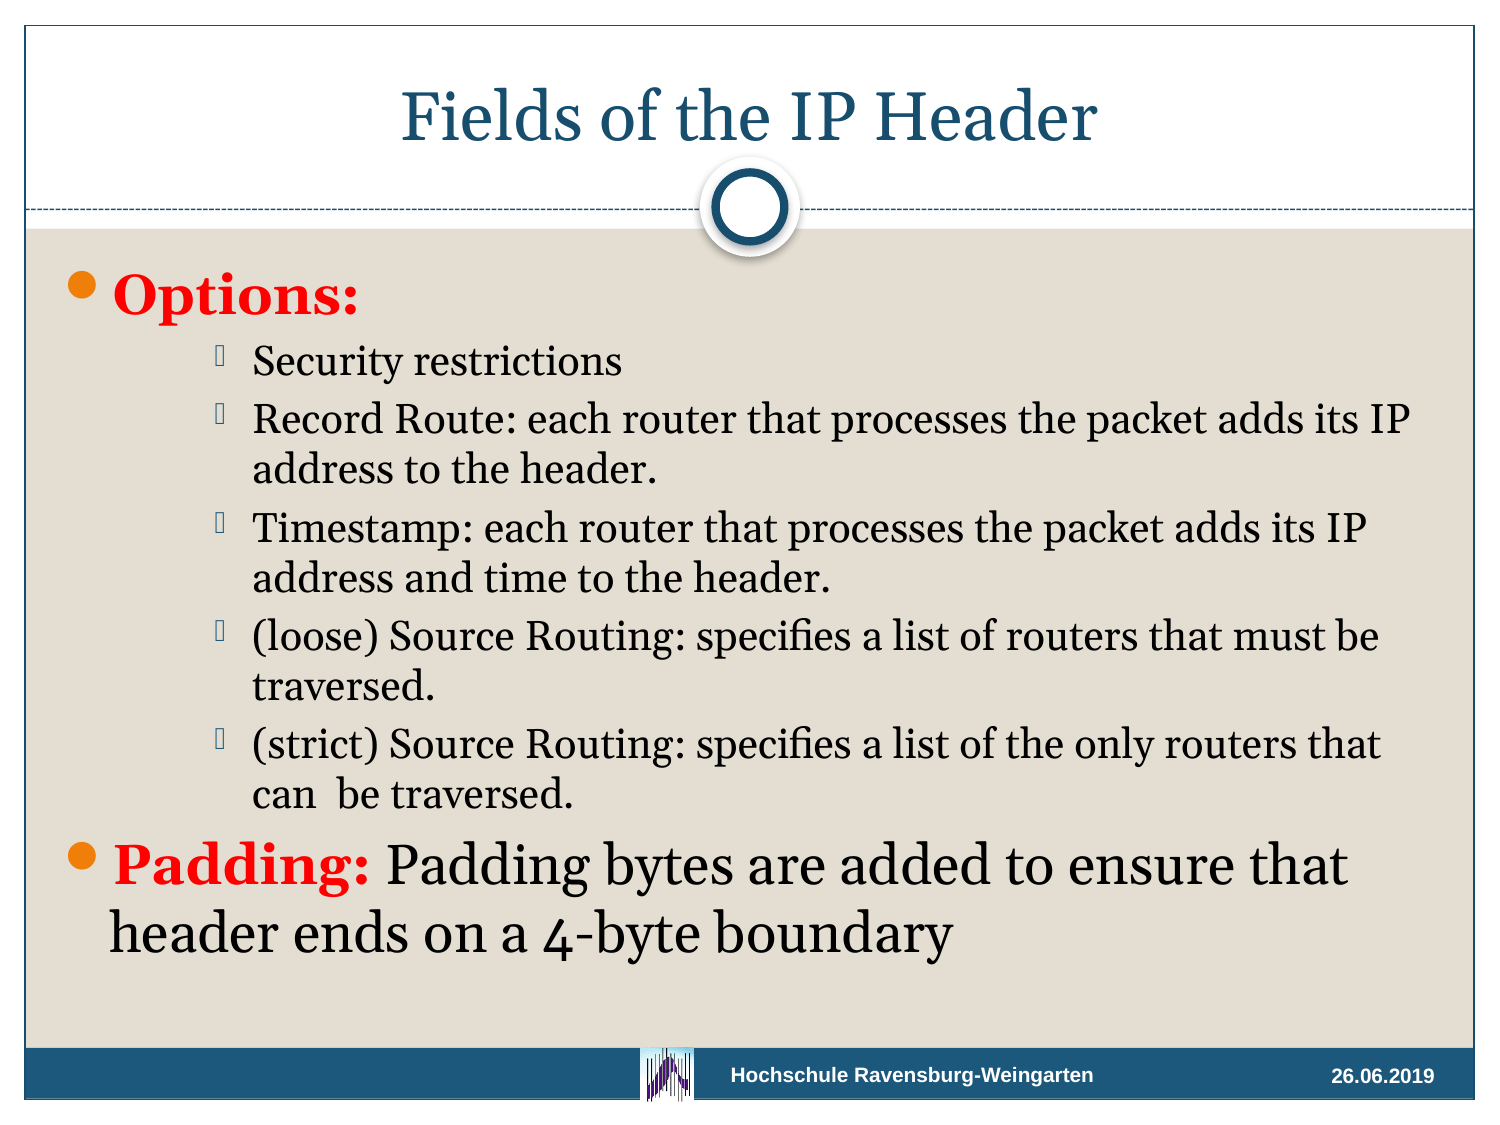

# Fields of the IP Header
Options:
Security restrictions
Record Route: each router that processes the packet adds its IP address to the header.
Timestamp: each router that processes the packet adds its IP address and time to the header.
(loose) Source Routing: specifies a list of routers that must be traversed.
(strict) Source Routing: specifies a list of the only routers that can  be traversed.
Padding: Padding bytes are added to ensure that header ends on a 4-byte boundary

26.06.2019